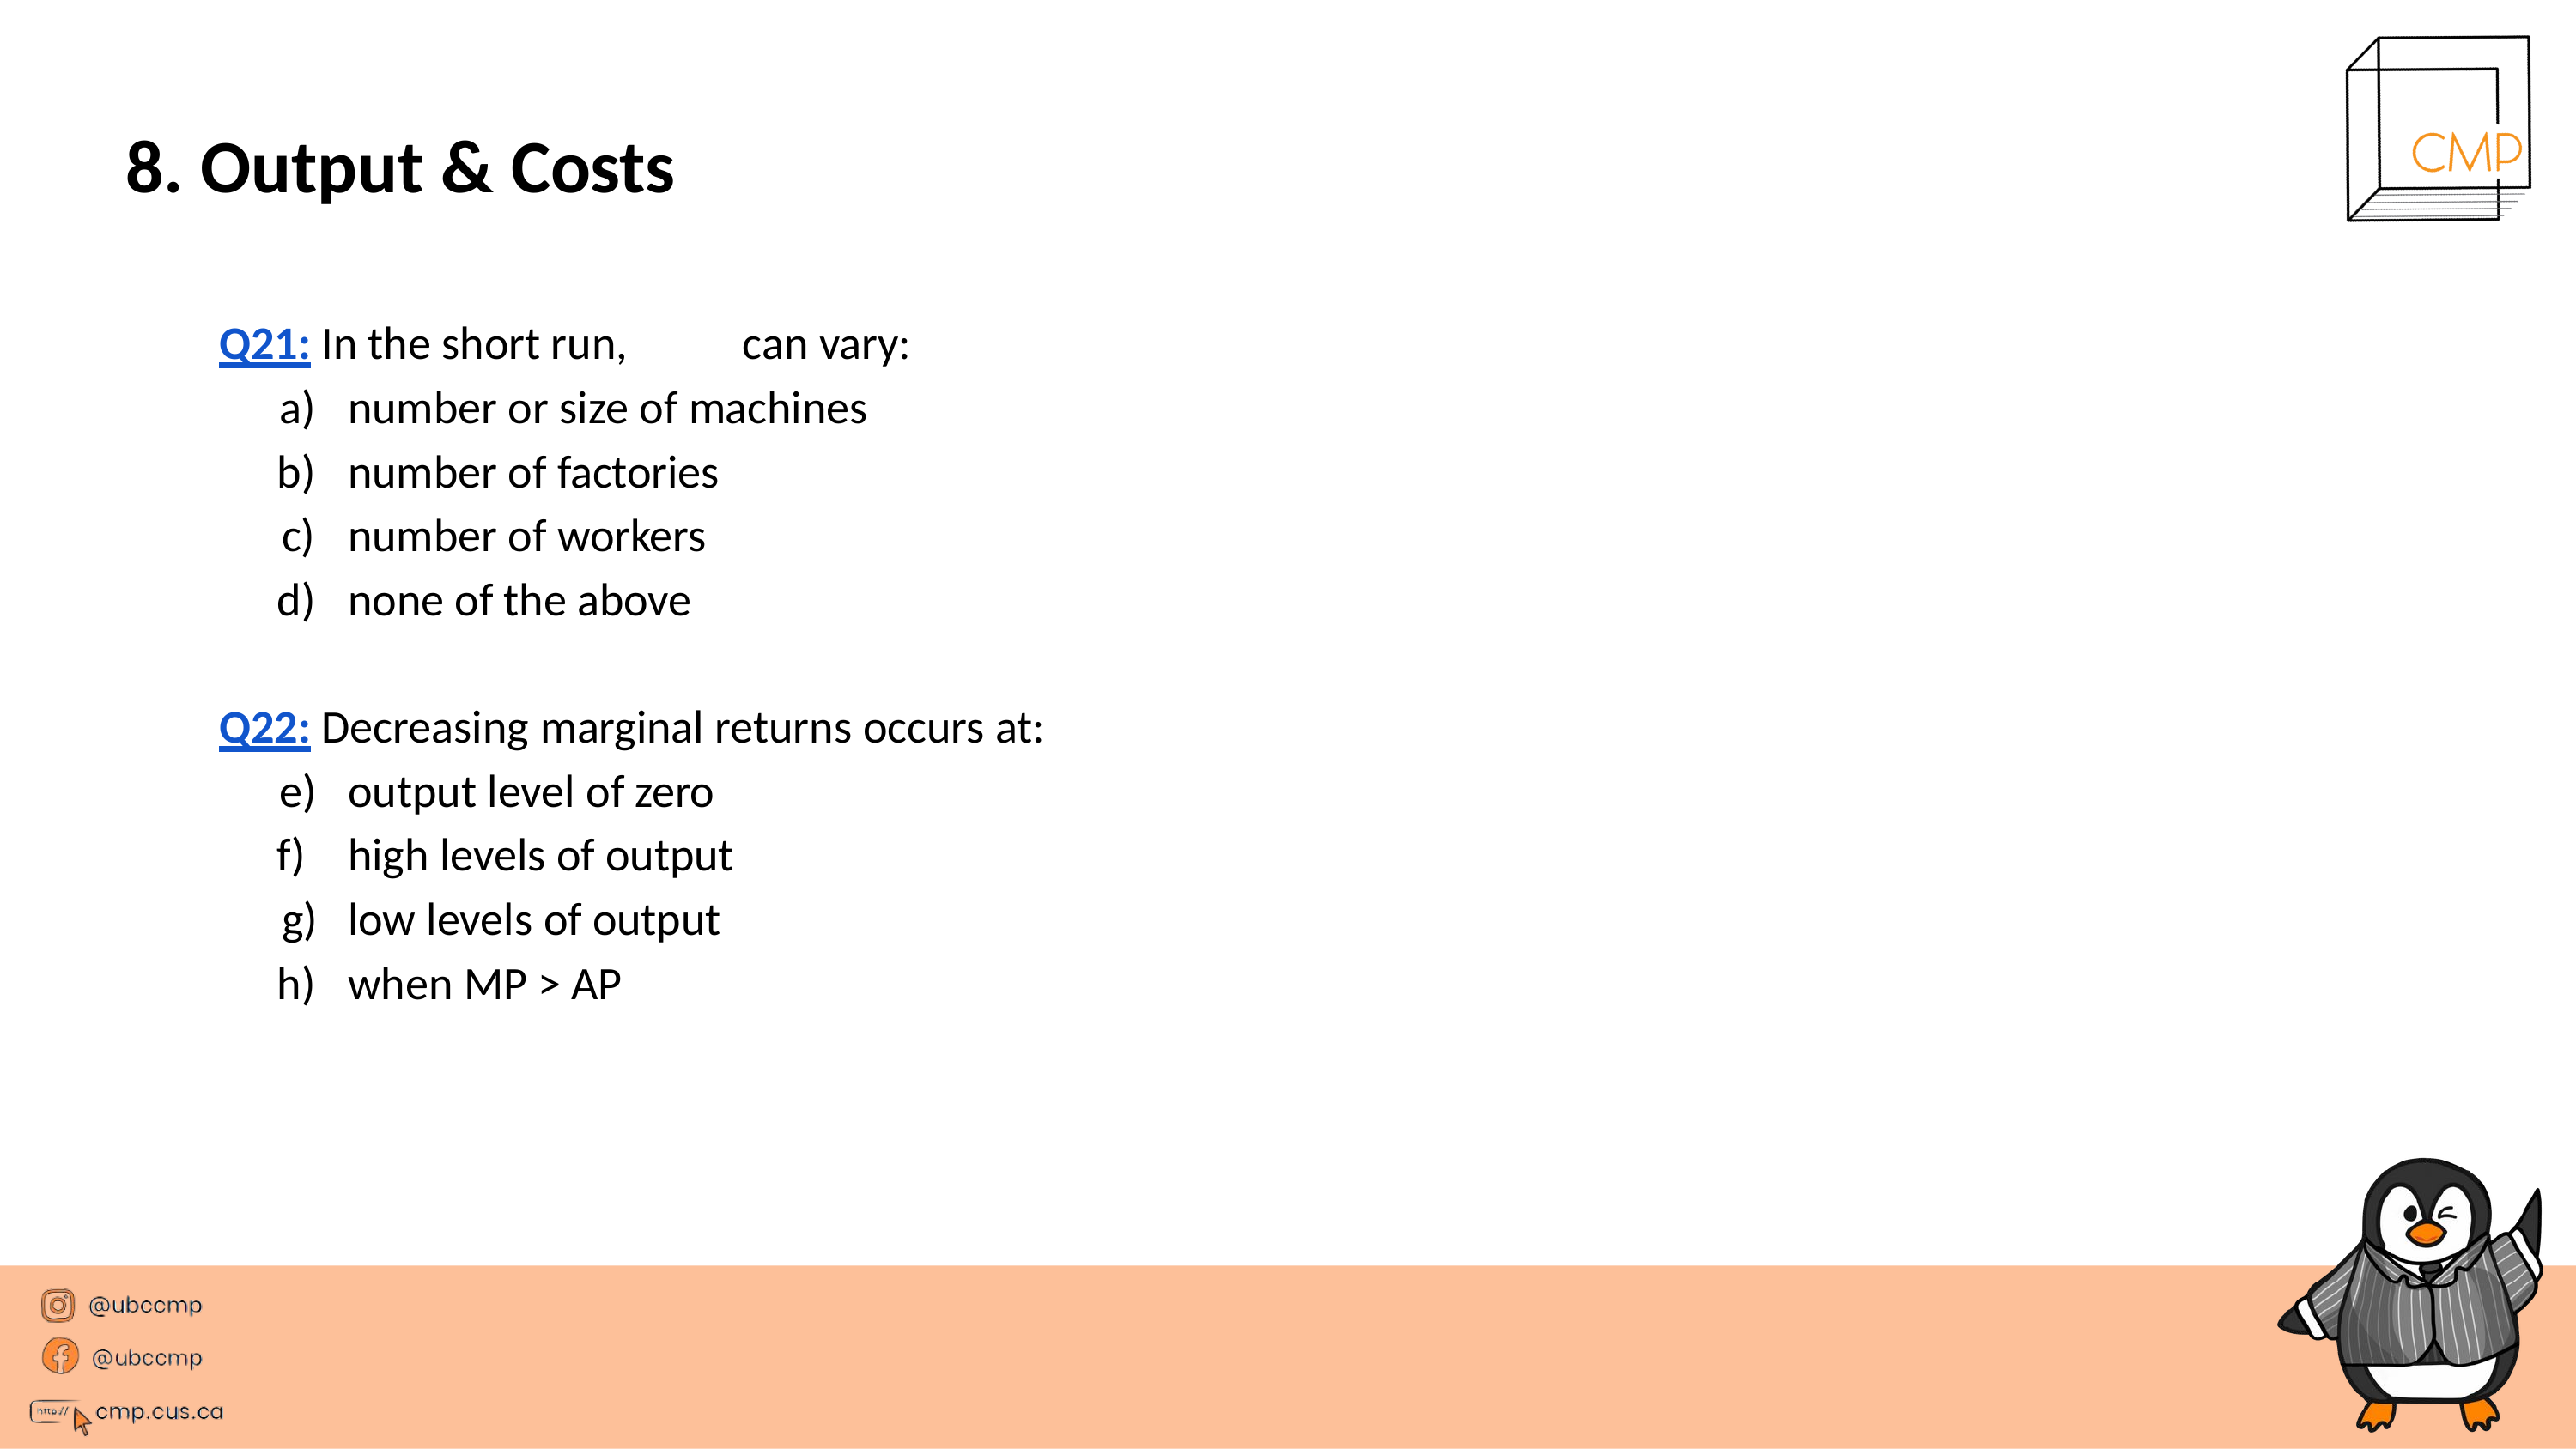

# 8. Output & Costs
Q21: In the short run, 	can vary:
number or size of machines
number of factories
number of workers
none of the above

Q22: Decreasing marginal returns occurs at:
output level of zero
high levels of output
low levels of output
when MP > AP